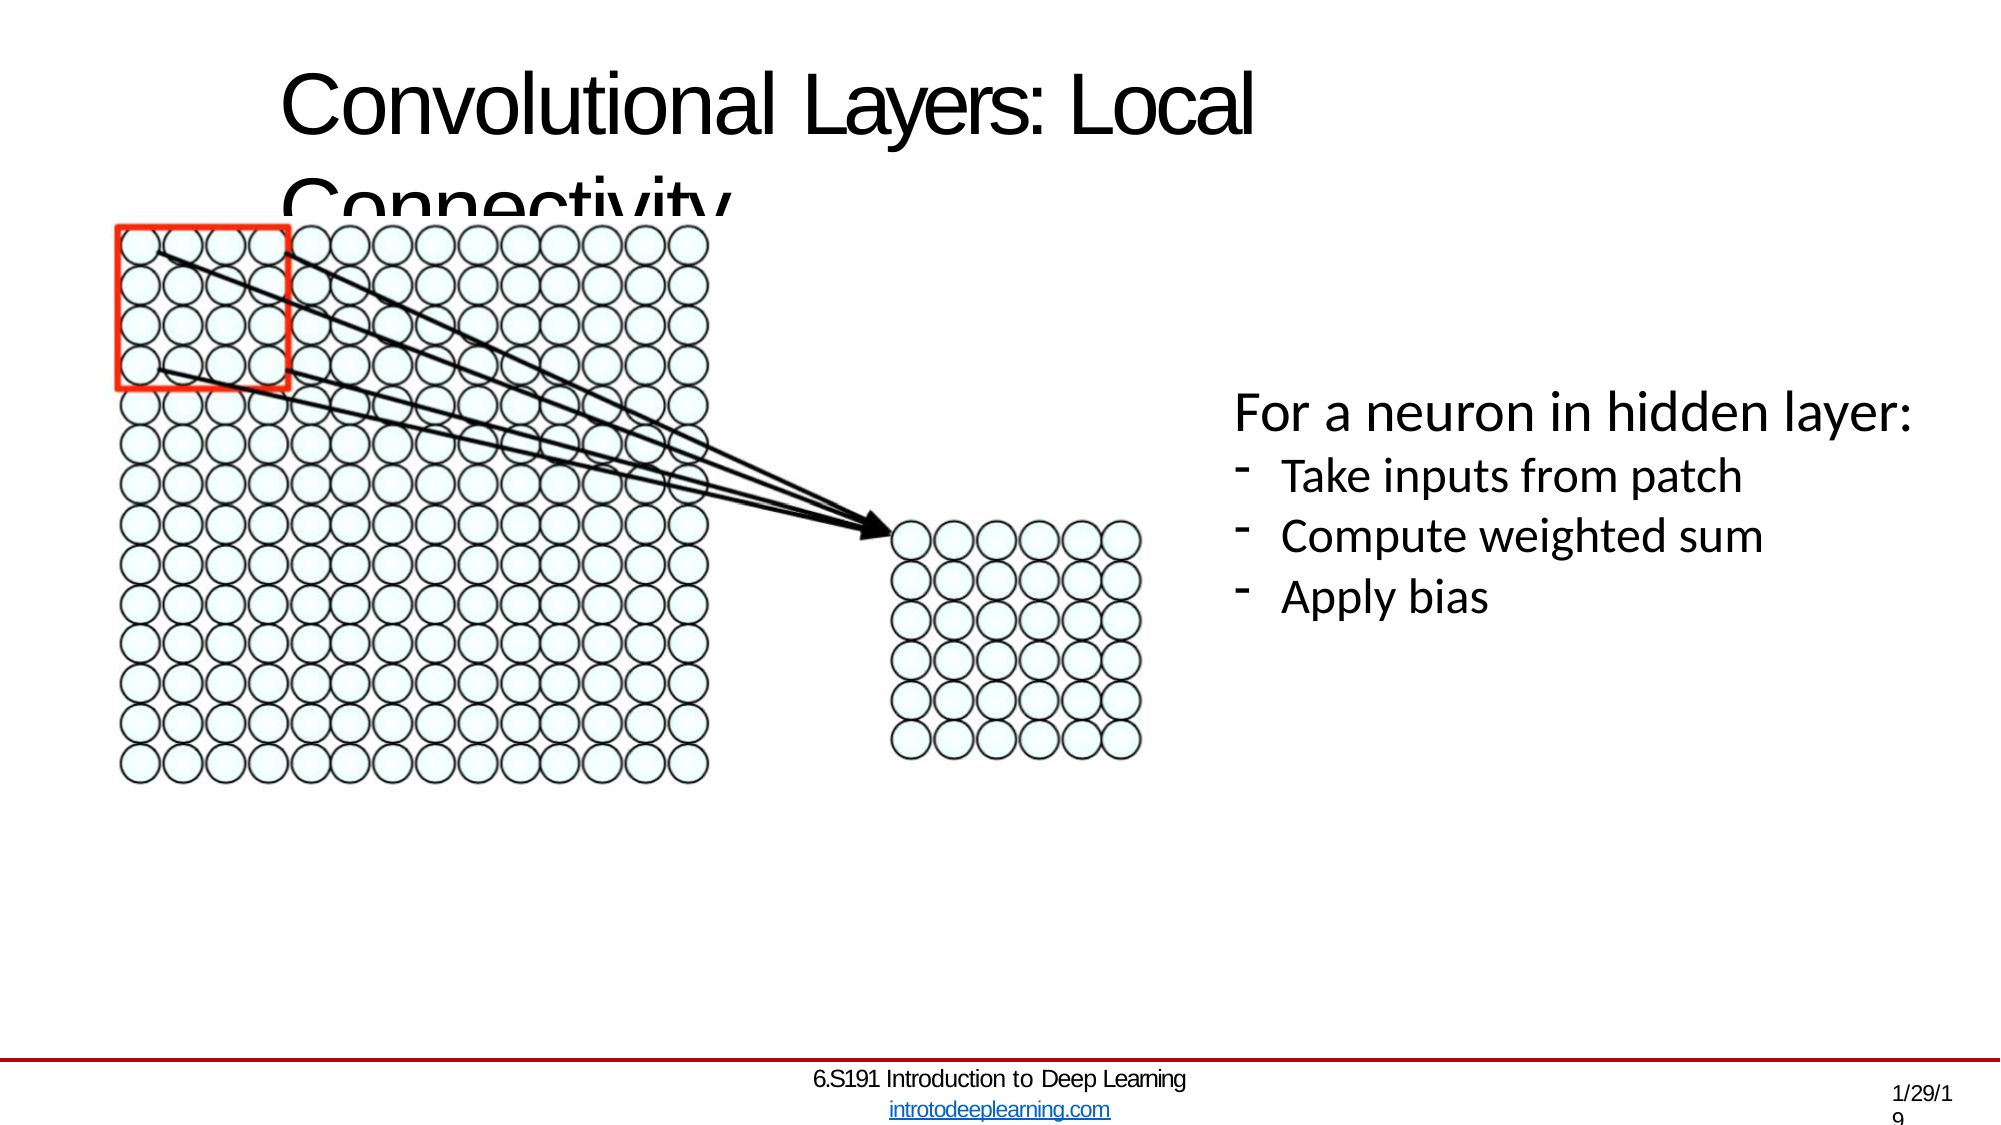

# Convolutional Layers: Local Connectivity

For a neuron in hidden layer:
Take inputs from patch
Compute weighted sum
Apply bias
6.S191 Introduction to Deep Learning
introtodeeplearning.com
1/29/19